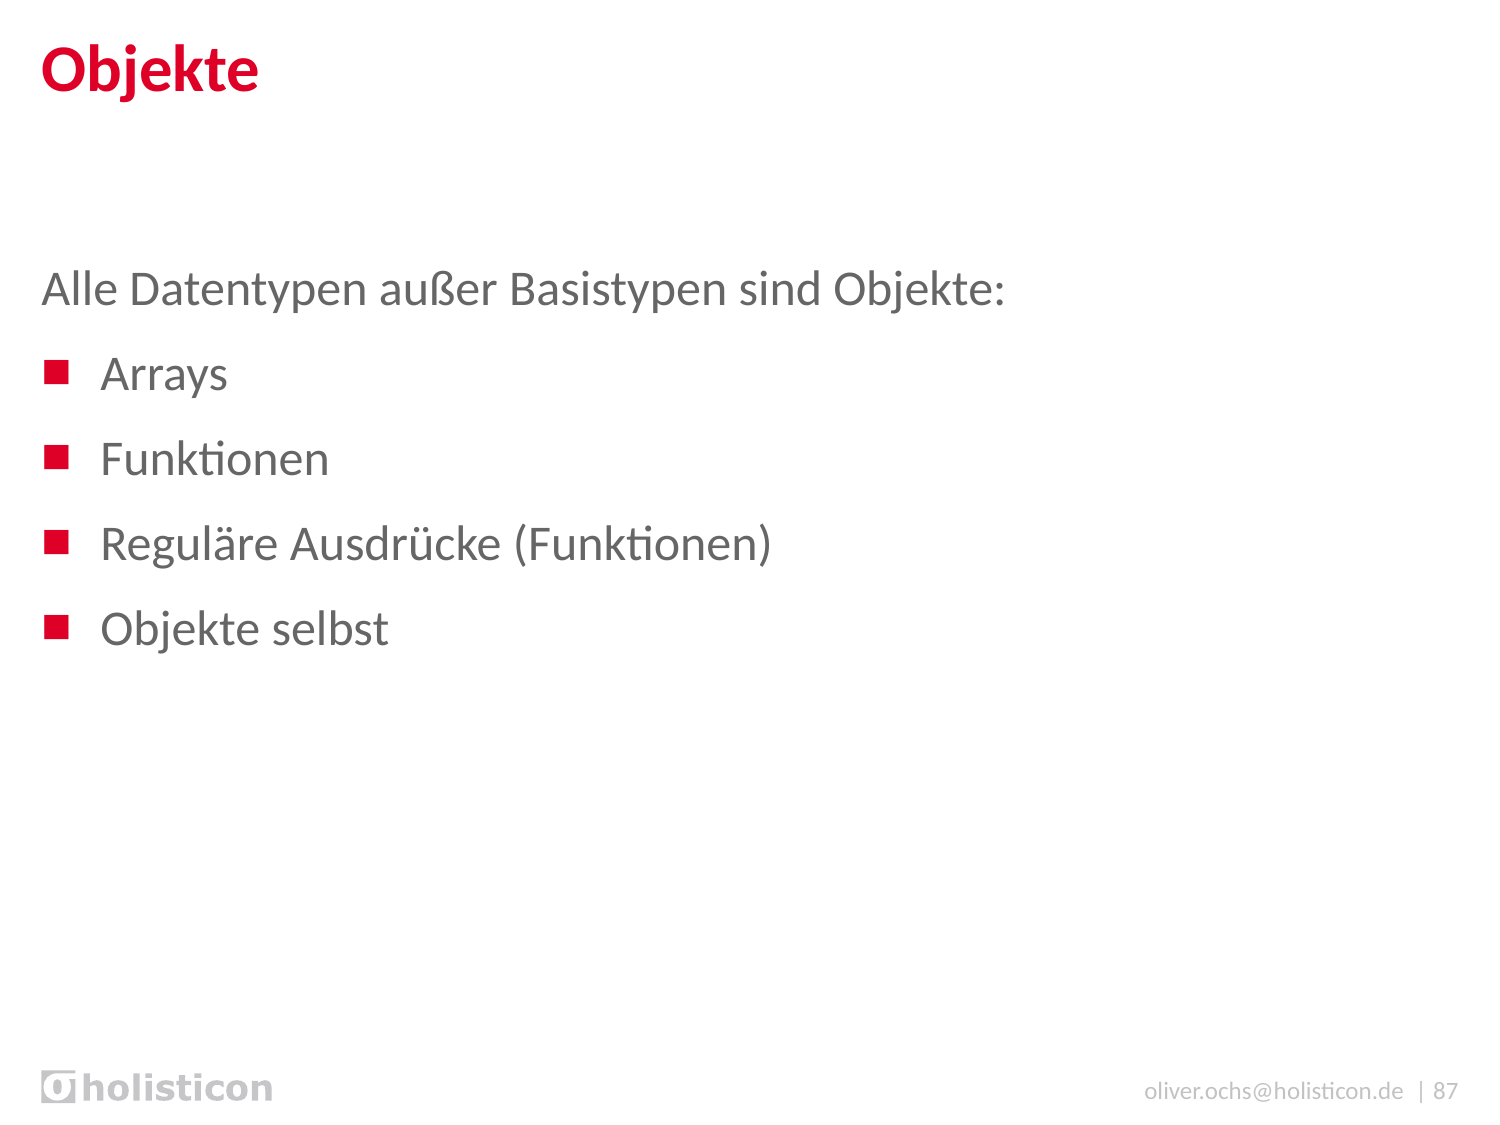

# Objekte
Alle Datentypen außer Basistypen sind Objekte:
Arrays
Funktionen
Reguläre Ausdrücke (Funktionen)
Objekte selbst